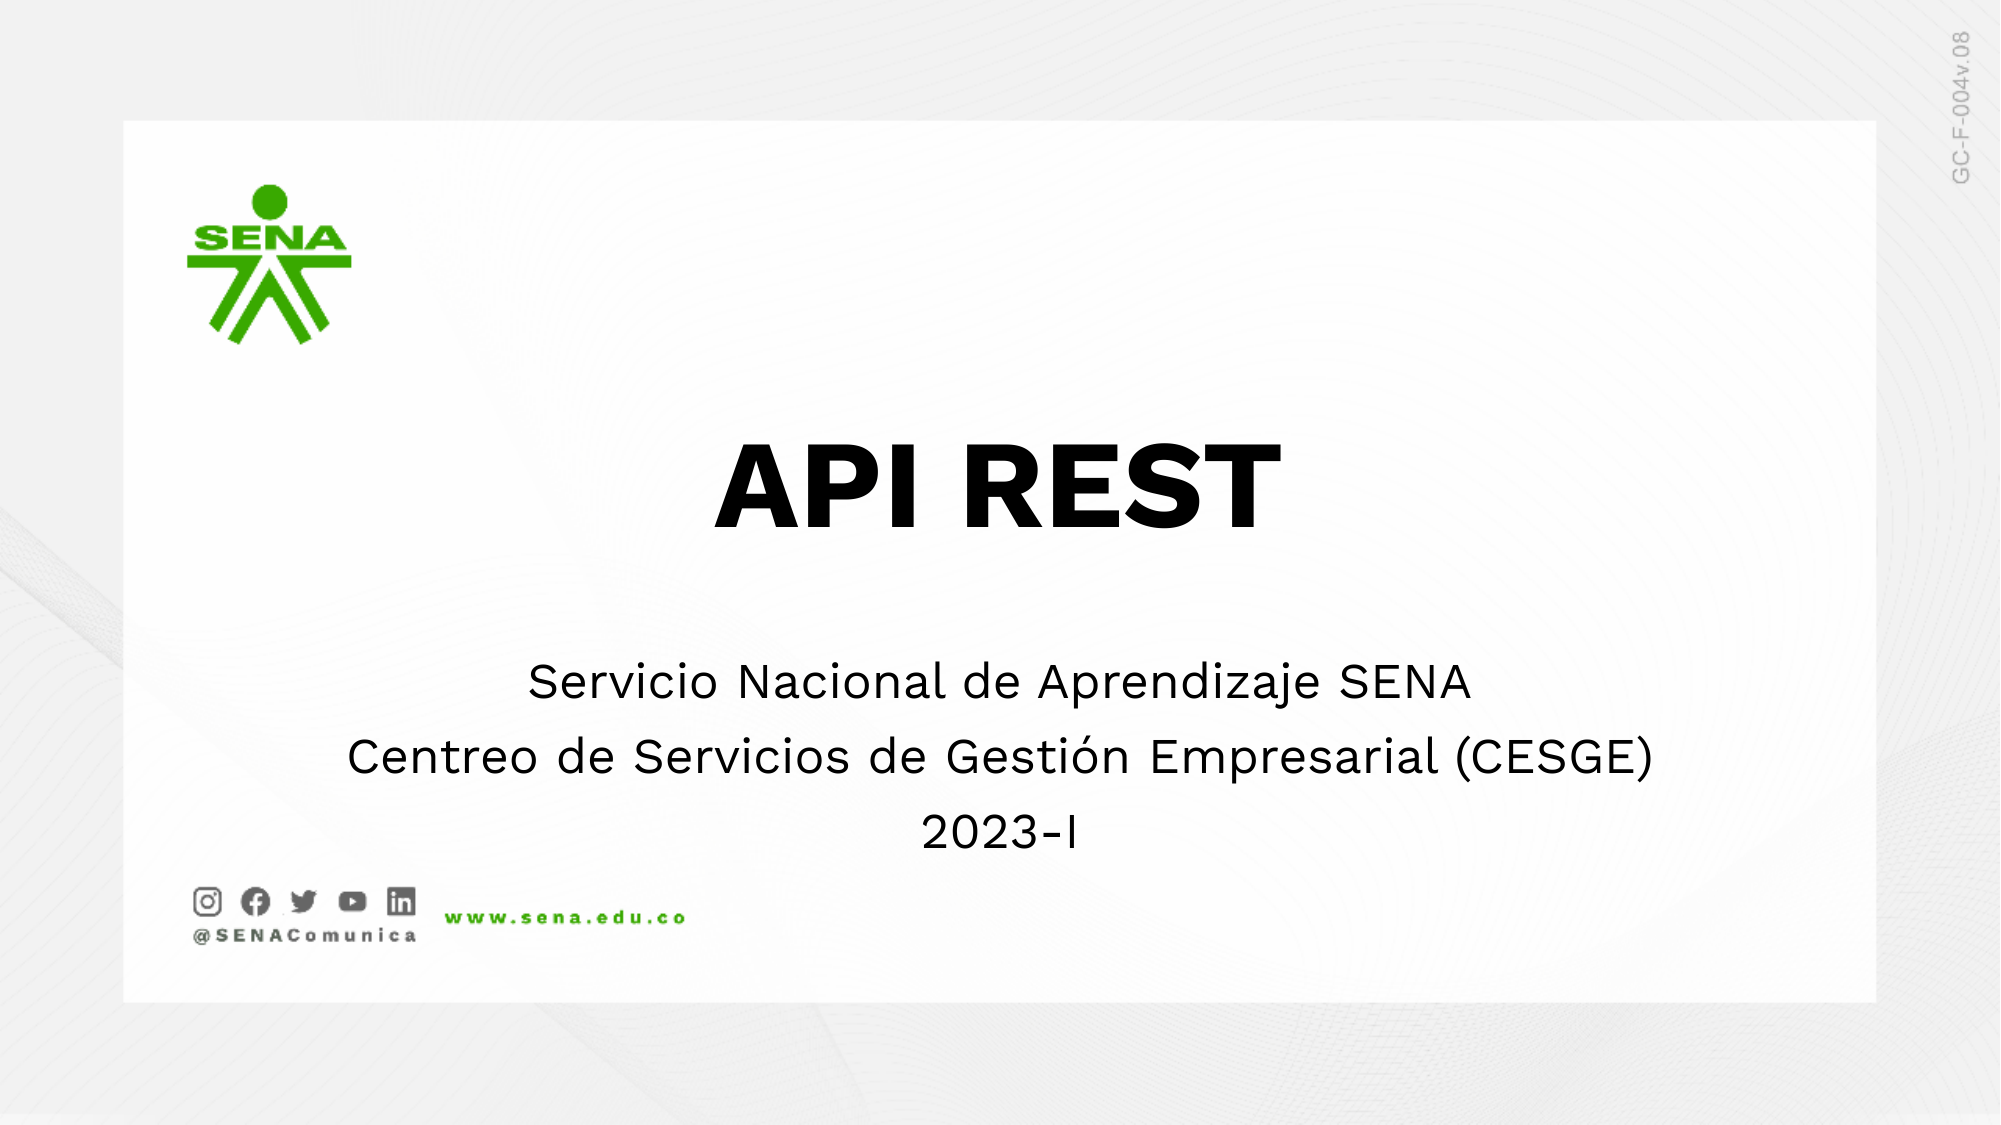

# API REST
Servicio Nacional de Aprendizaje SENA
Centreo de Servicios de Gestión Empresarial (CESGE)
2023-I